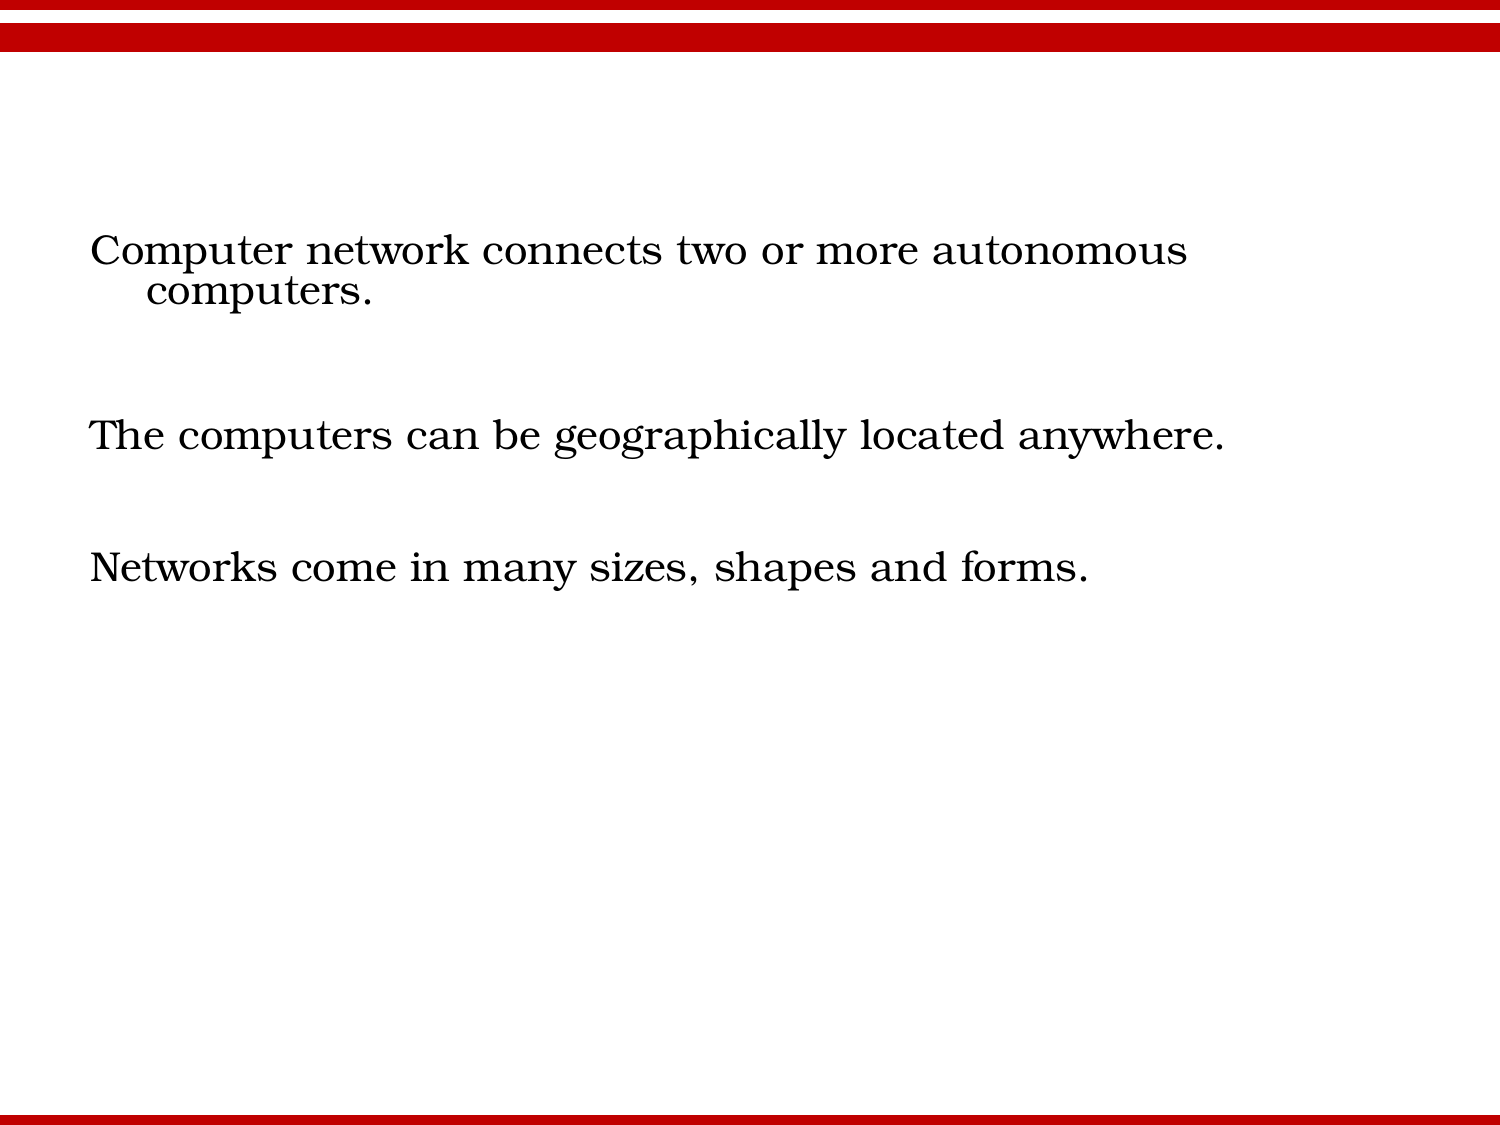

#
Computer network connects two or more autonomous computers.

The computers can be geographically located anywhere.

Networks come in many sizes, shapes and forms.